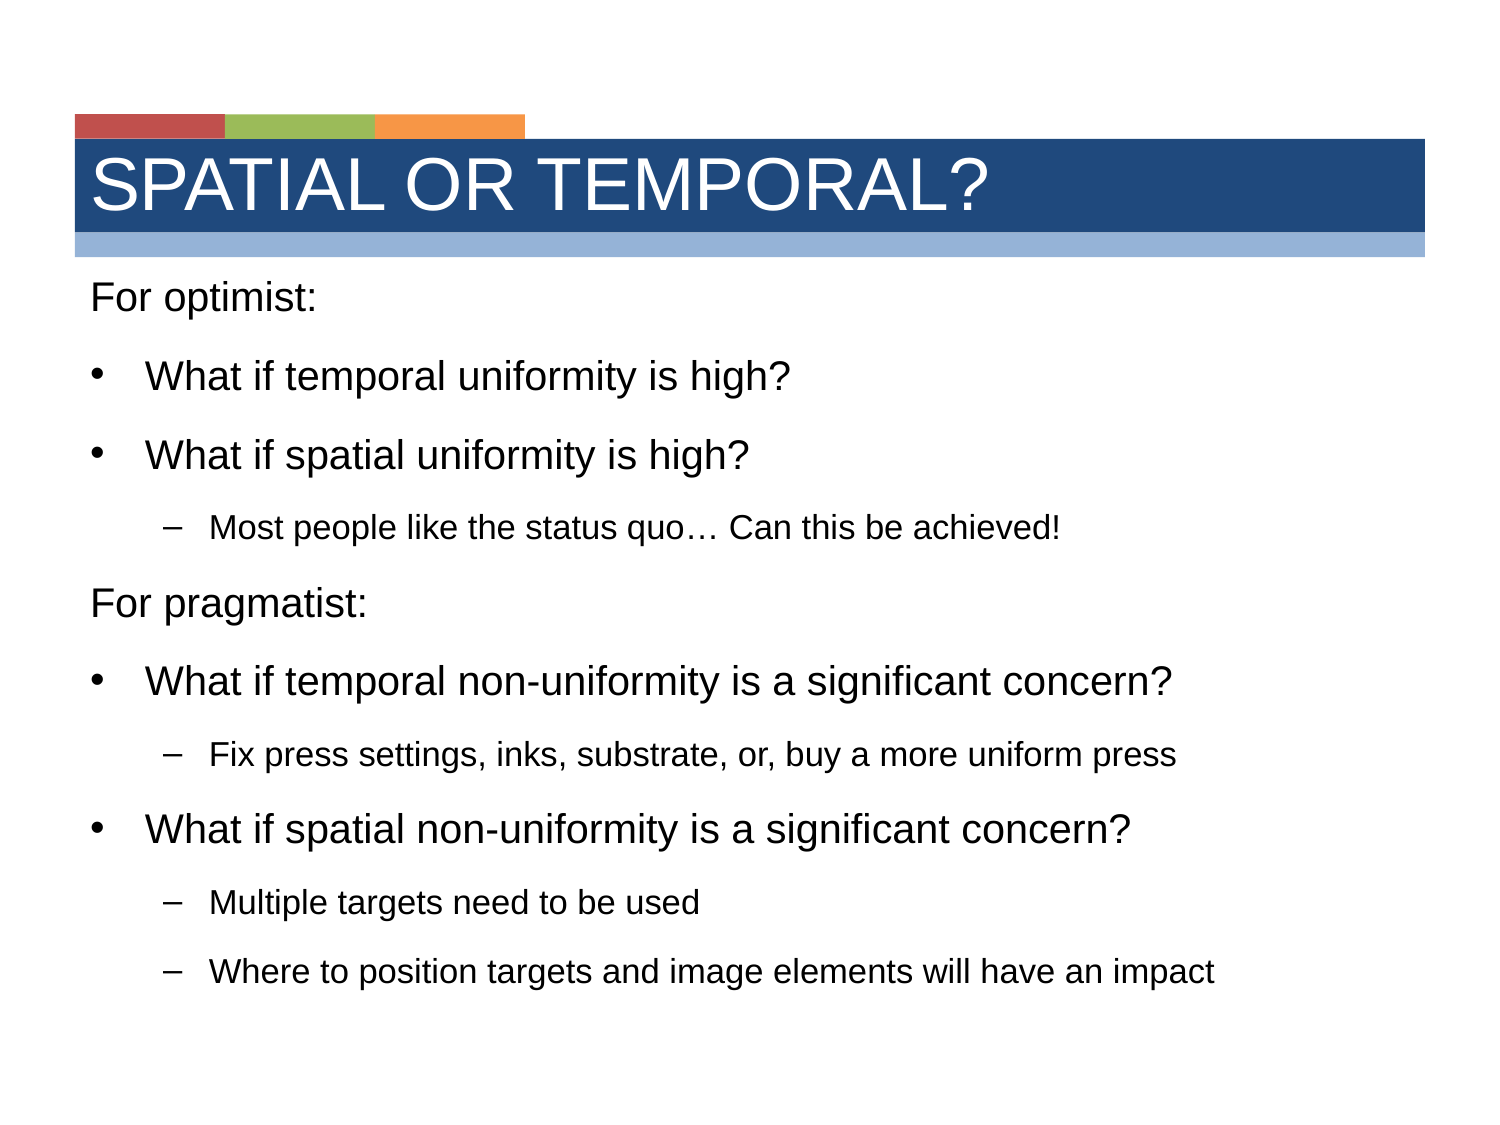

# Spatial or Temporal?
For optimist:
What if temporal uniformity is high?
What if spatial uniformity is high?
Most people like the status quo… Can this be achieved!
For pragmatist:
What if temporal non-uniformity is a significant concern?
Fix press settings, inks, substrate, or, buy a more uniform press
What if spatial non-uniformity is a significant concern?
Multiple targets need to be used
Where to position targets and image elements will have an impact